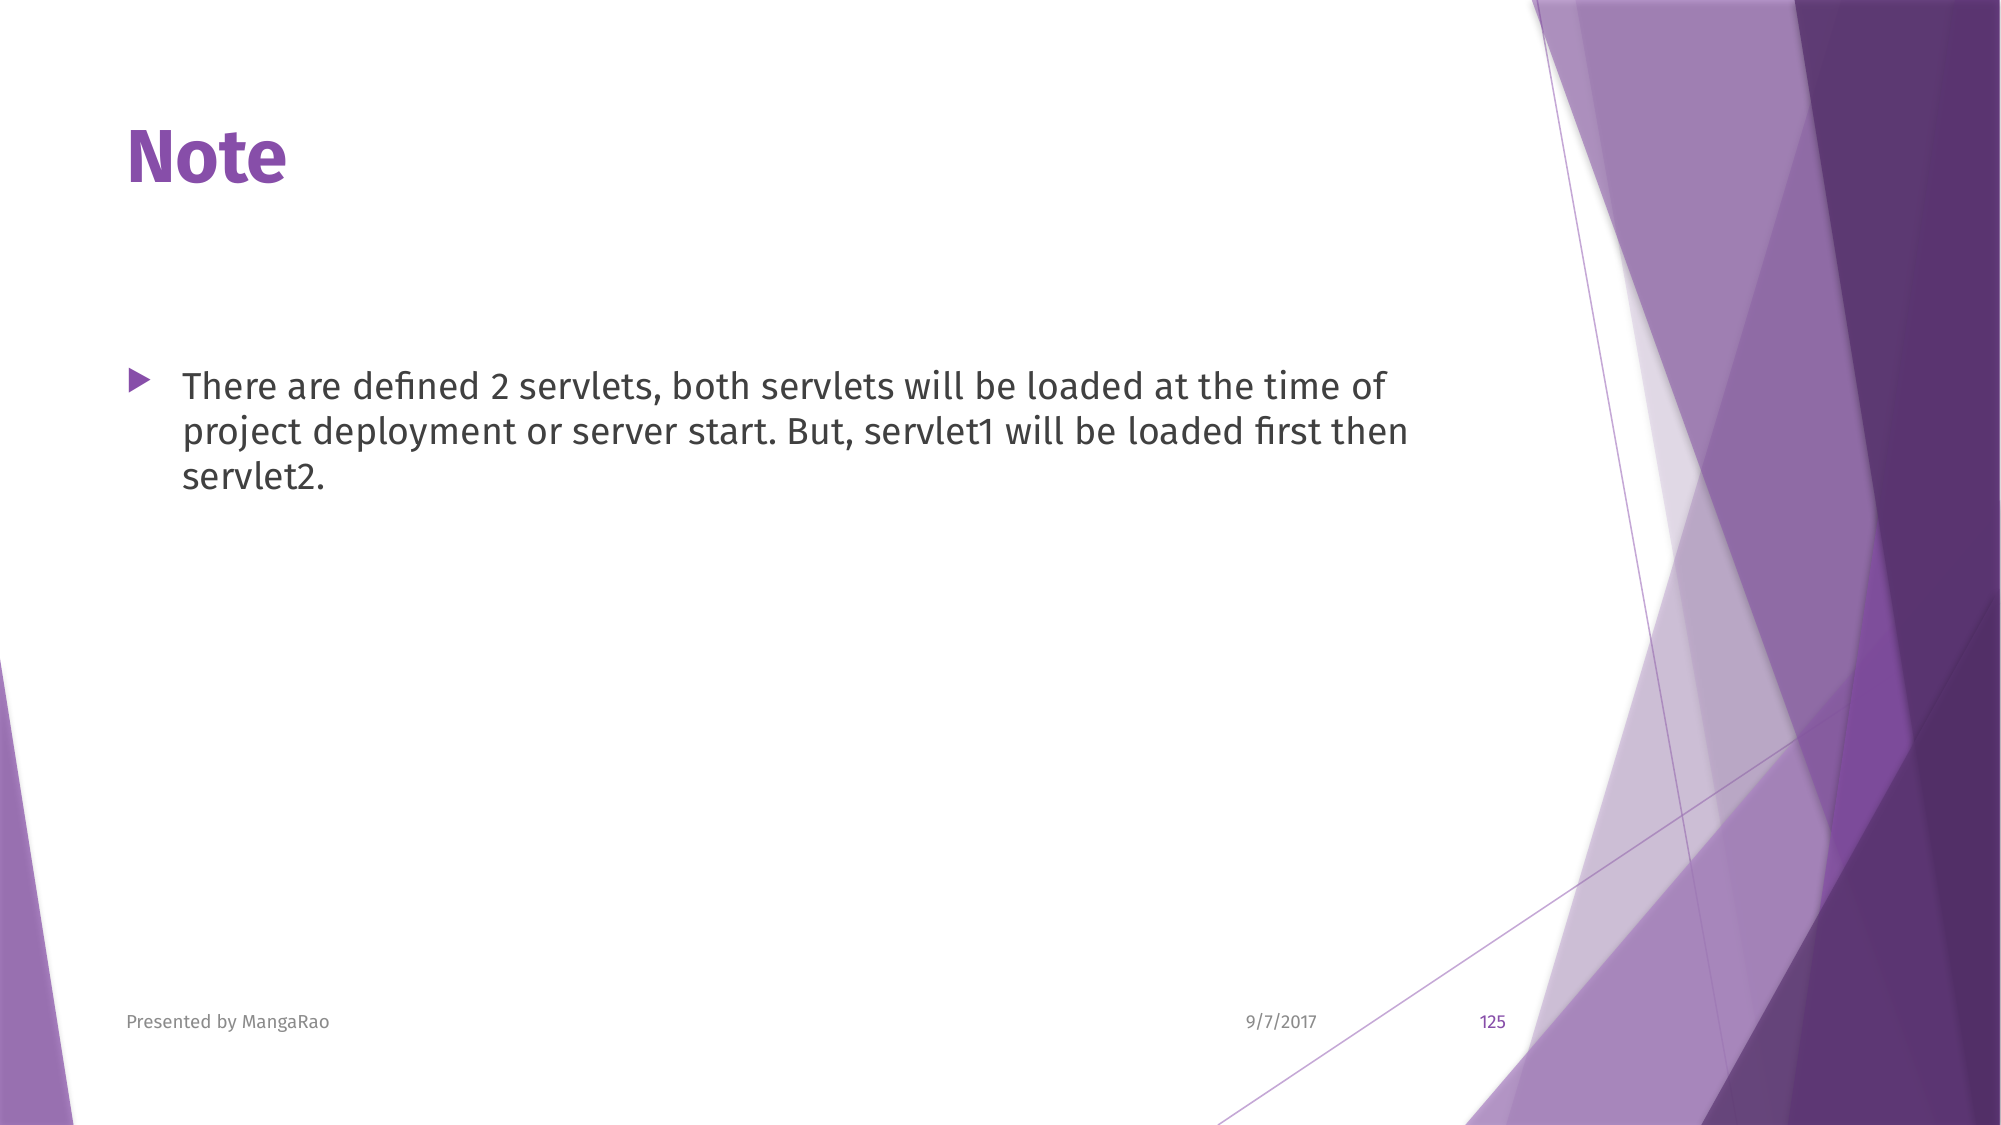

# Note
There are defined 2 servlets, both servlets will be loaded at the time of project deployment or server start. But, servlet1 will be loaded first then servlet2.
Presented by MangaRao
9/7/2017
125